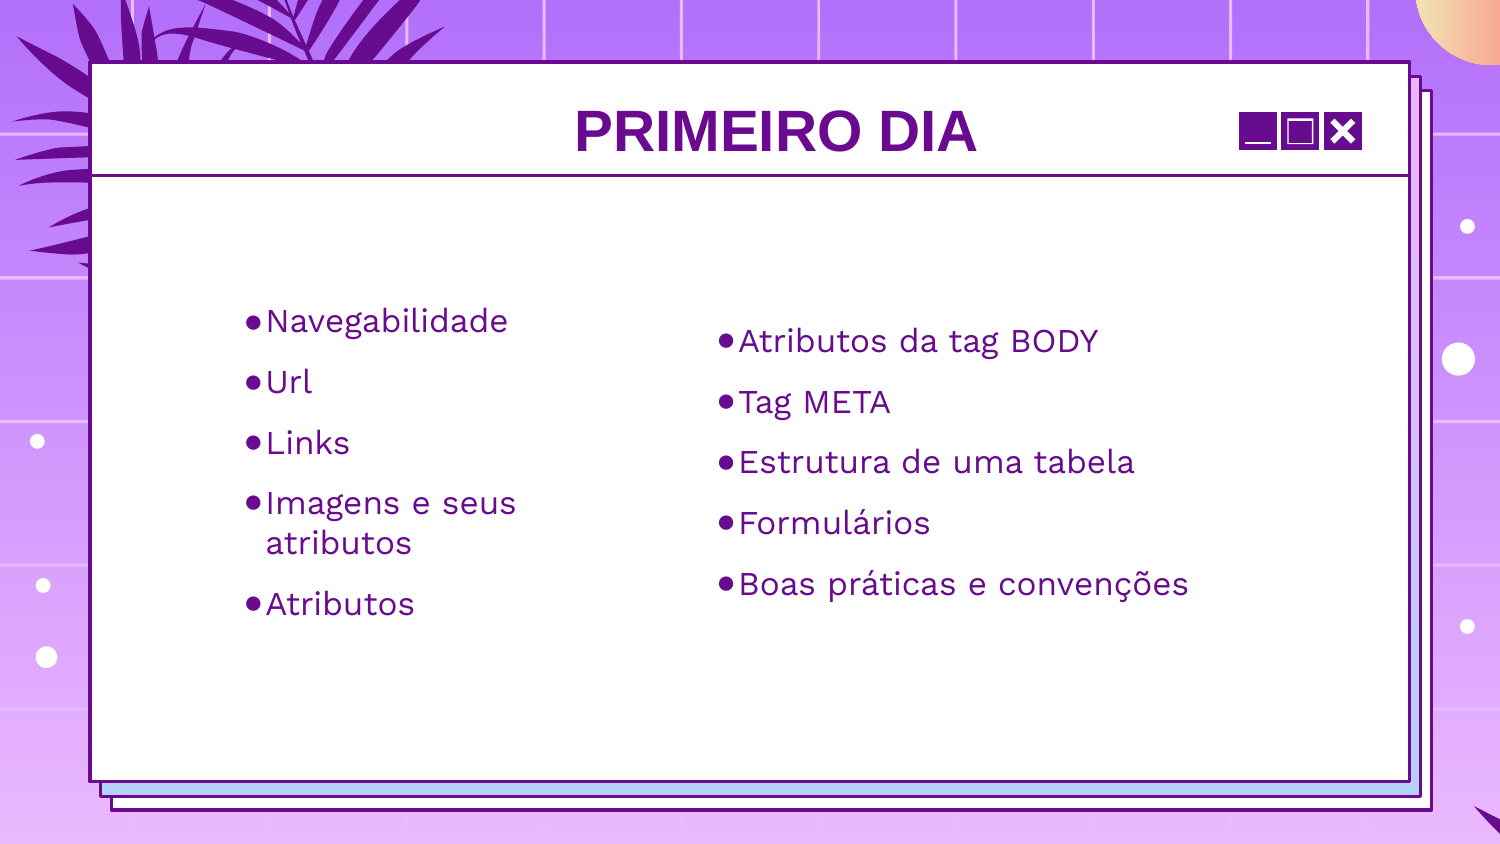

# PRIMEIRO DIA
Atributos da tag BODY
Tag META
Estrutura de uma tabela
Formulários
Boas práticas e convenções
Navegabilidade
Url
Links
Imagens e seus atributos
Atributos